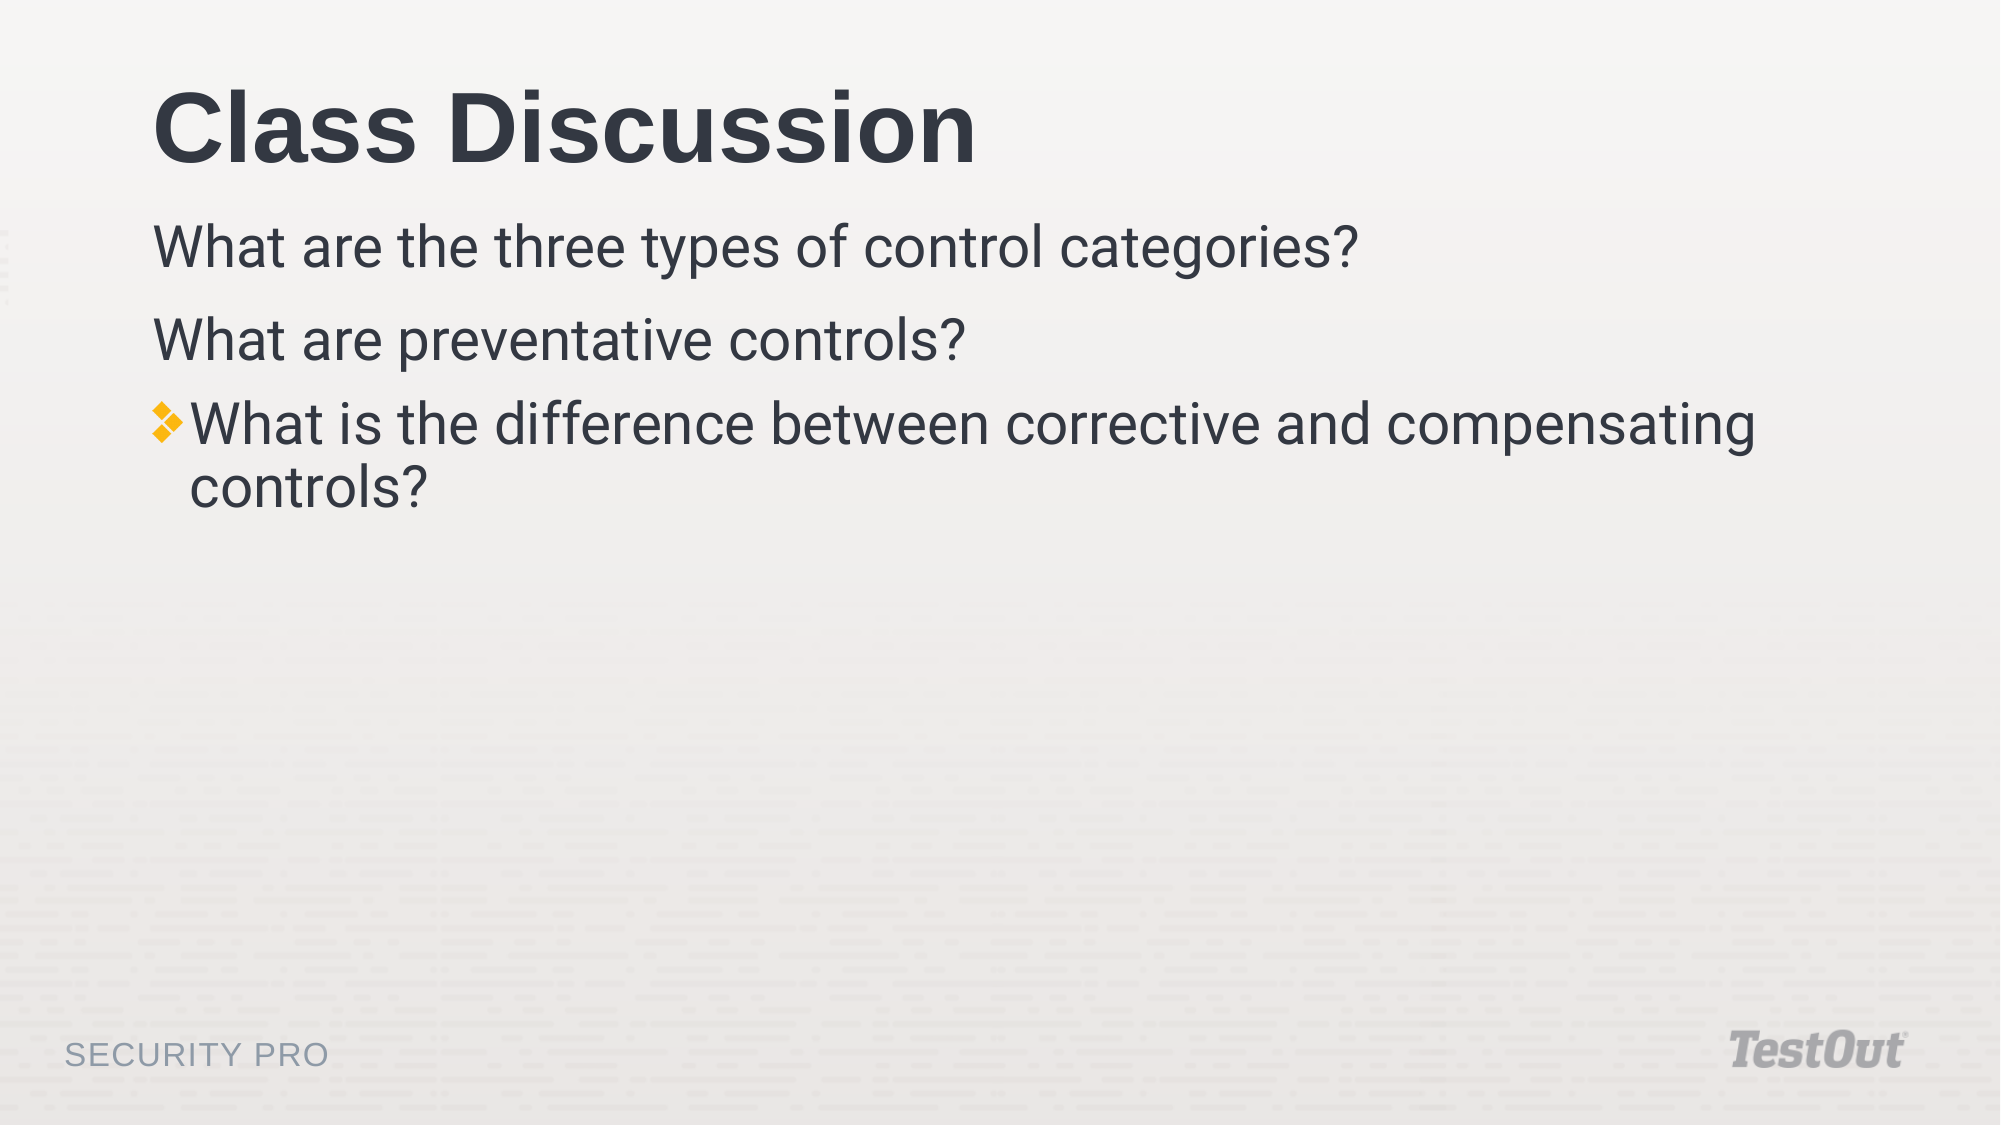

# Class Discussion
What are the three types of control categories?
What are preventative controls?
What is the difference between corrective and compensating controls?
Security Pro